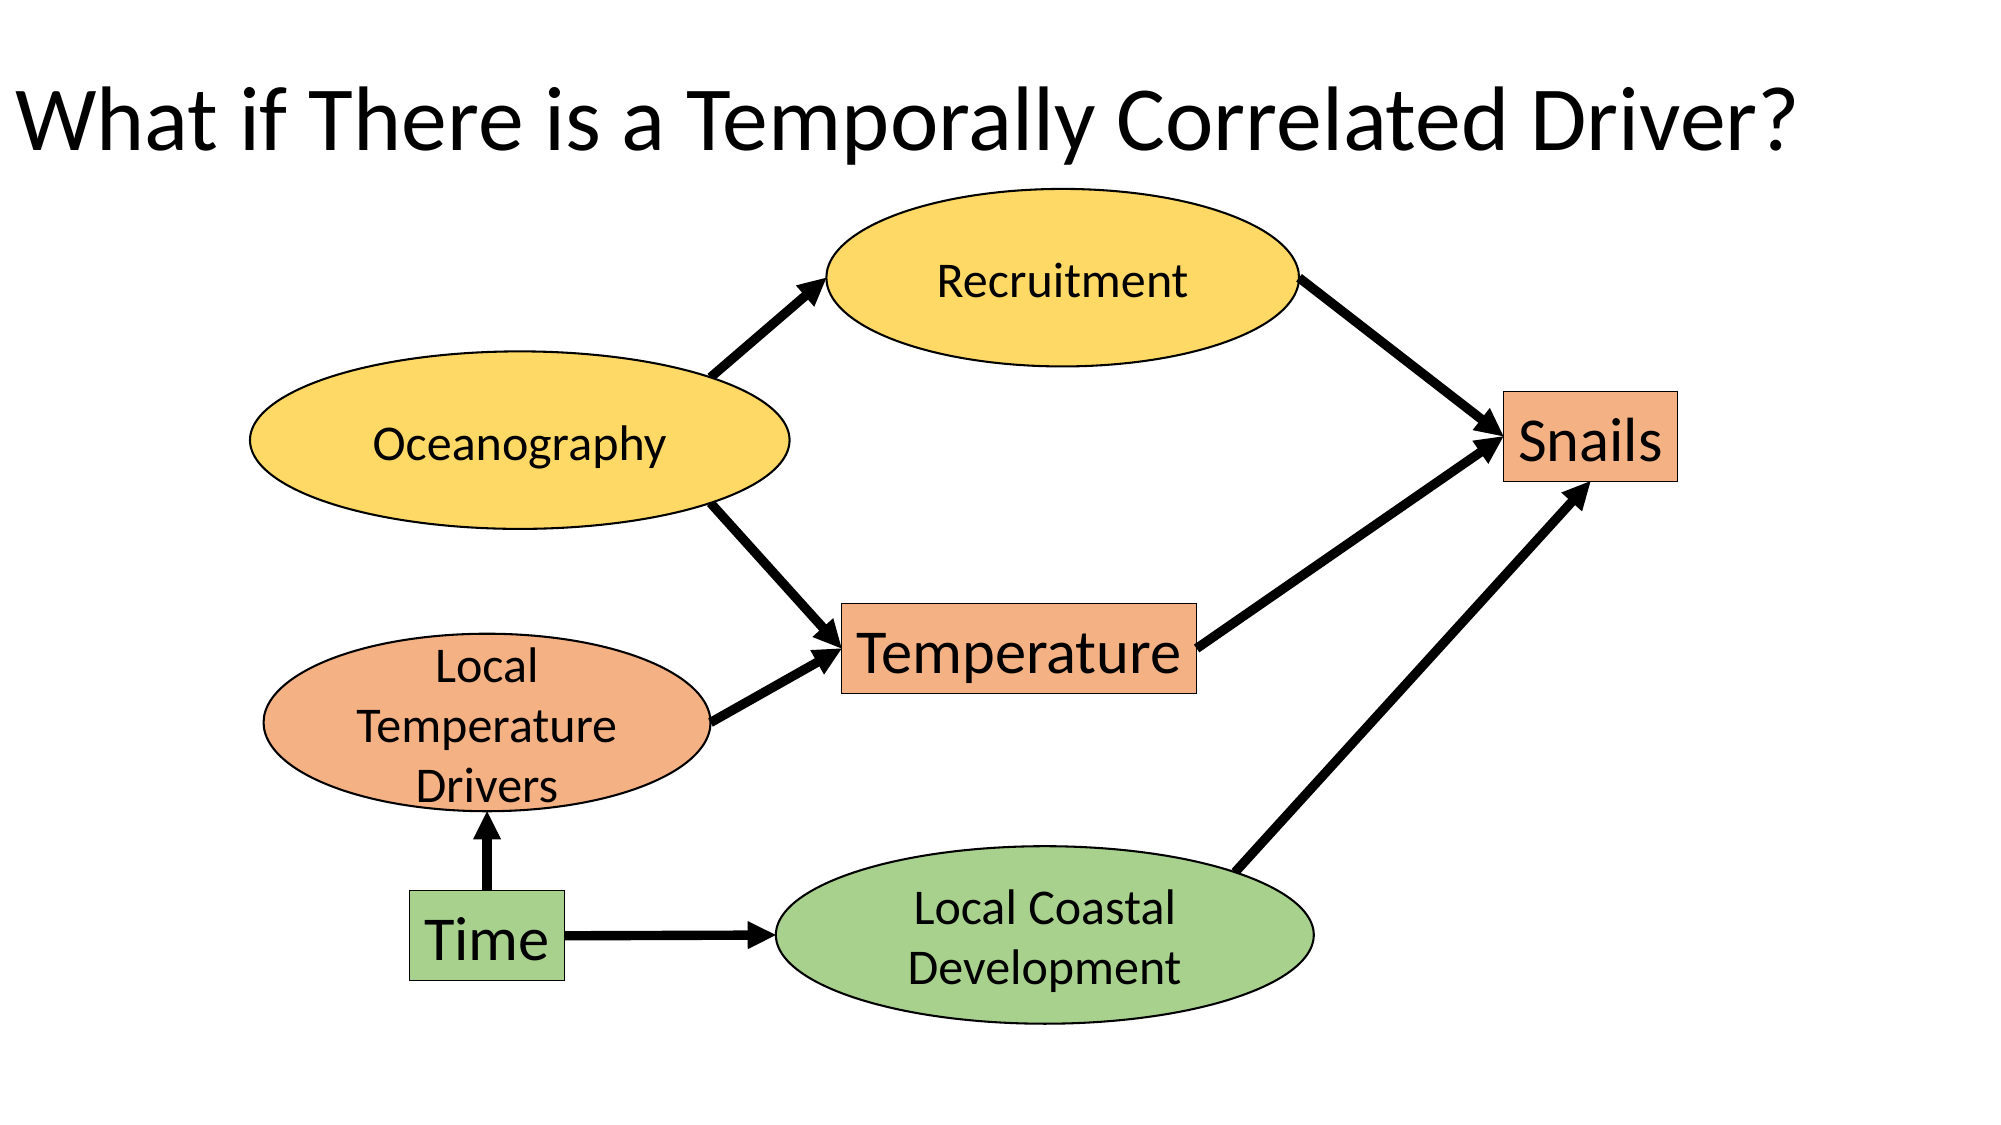

# What if There is a Temporally Correlated Driver?
Recruitment
Oceanography
Snails
Temperature
Local Temperature Drivers
Local Coastal Development
Time